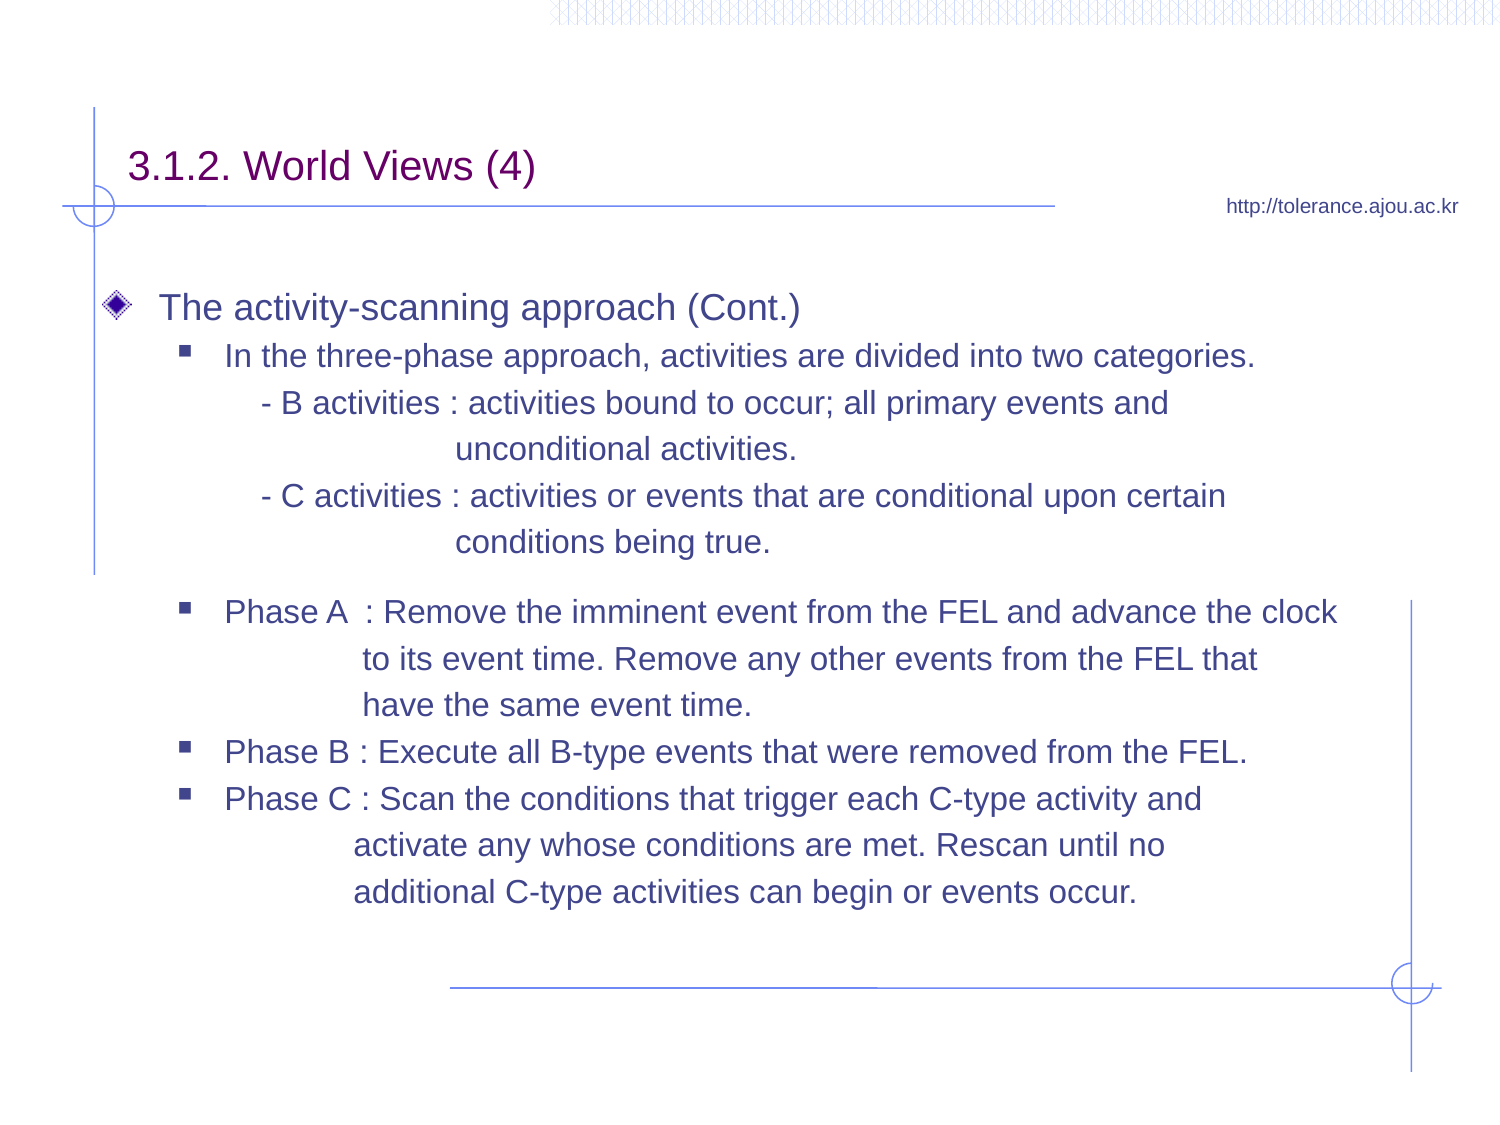

# 3.1.2. World Views (4)
The activity-scanning approach (Cont.)
In the three-phase approach, activities are divided into two categories.
         - B activities : activities bound to occur; all primary events and
                              unconditional activities.
         - C activities : activities or events that are conditional upon certain
                              conditions being true.

Phase A  : Remove the imminent event from the FEL and advance the clock
                    to its event time. Remove any other events from the FEL that
                    have the same event time.
Phase B : Execute all B-type events that were removed from the FEL.
Phase C : Scan the conditions that trigger each C-type activity and
                   activate any whose conditions are met. Rescan until no
                   additional C-type activities can begin or events occur.